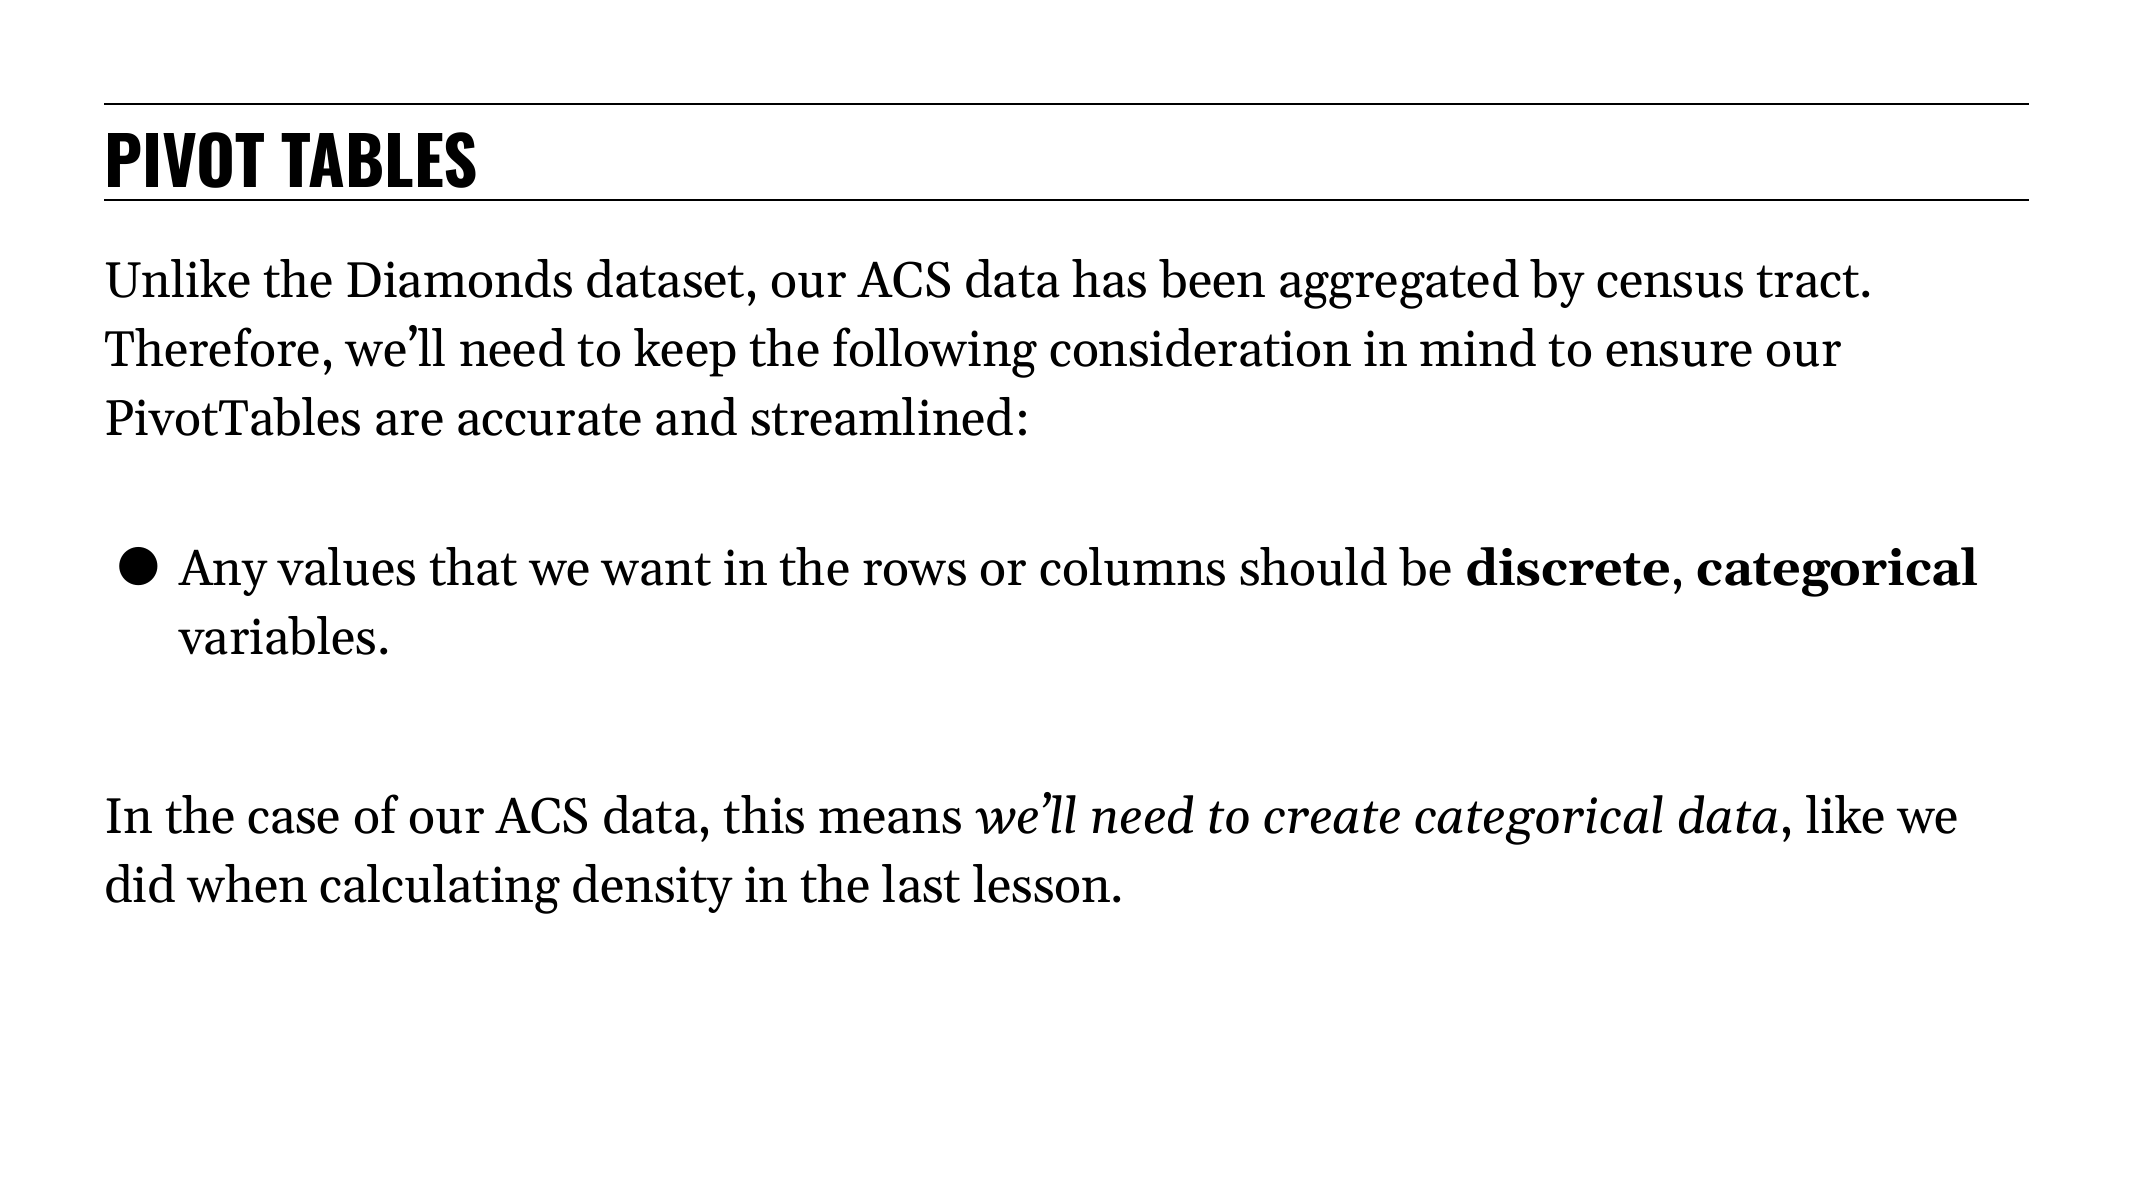

PIVOT TABLES
Unlike the Diamonds dataset, our ACS data has been aggregated by census tract. Therefore, we’ll need to keep the following consideration in mind to ensure our PivotTables are accurate and streamlined:
Any values that we want in the rows or columns should be discrete, categorical variables.

In the case of our ACS data, this means we’ll need to create categorical data, like we did when calculating density in the last lesson.